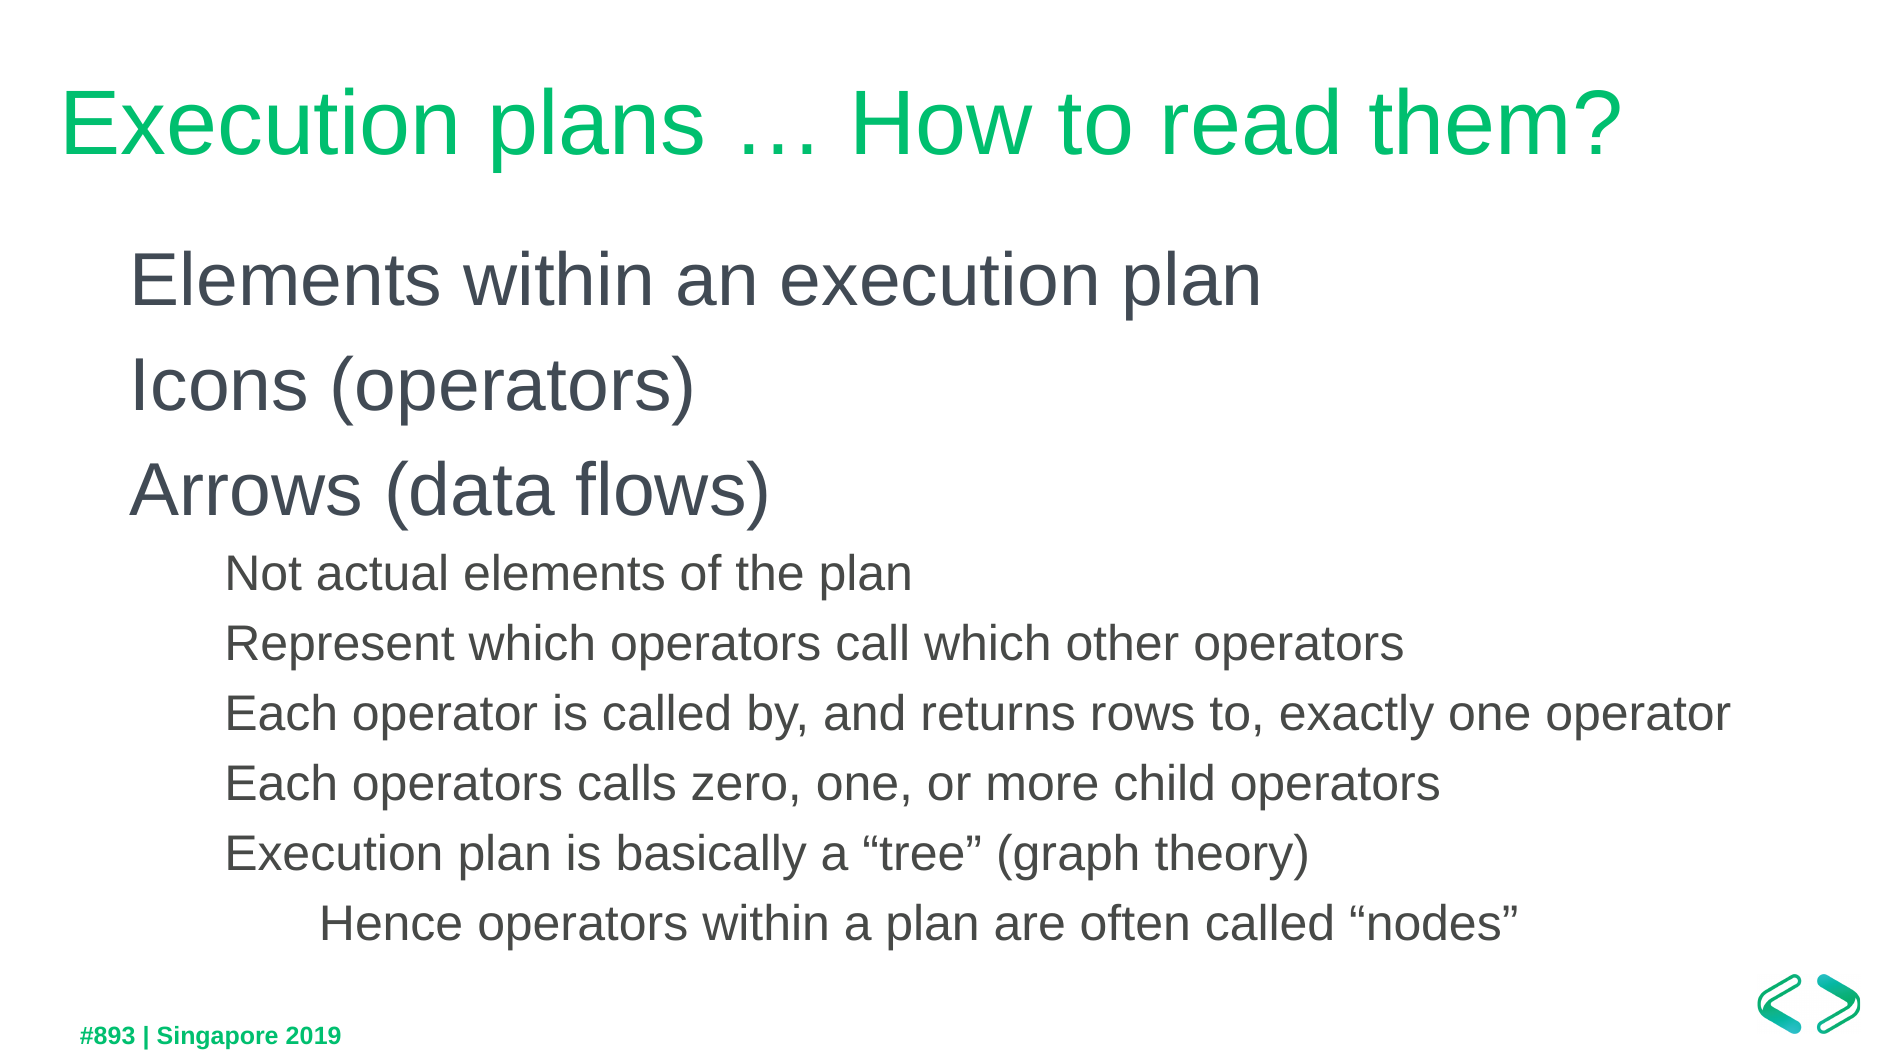

# Execution plans … How to read them?
Elements within an execution plan
Icons (operators)
Arrows (data flows)
Not actual elements of the plan
Represent which operators call which other operators
Each operator is called by, and returns rows to, exactly one operator
Each operators calls zero, one, or more child operators
Execution plan is basically a “tree” (graph theory)
Hence operators within a plan are often called “nodes”